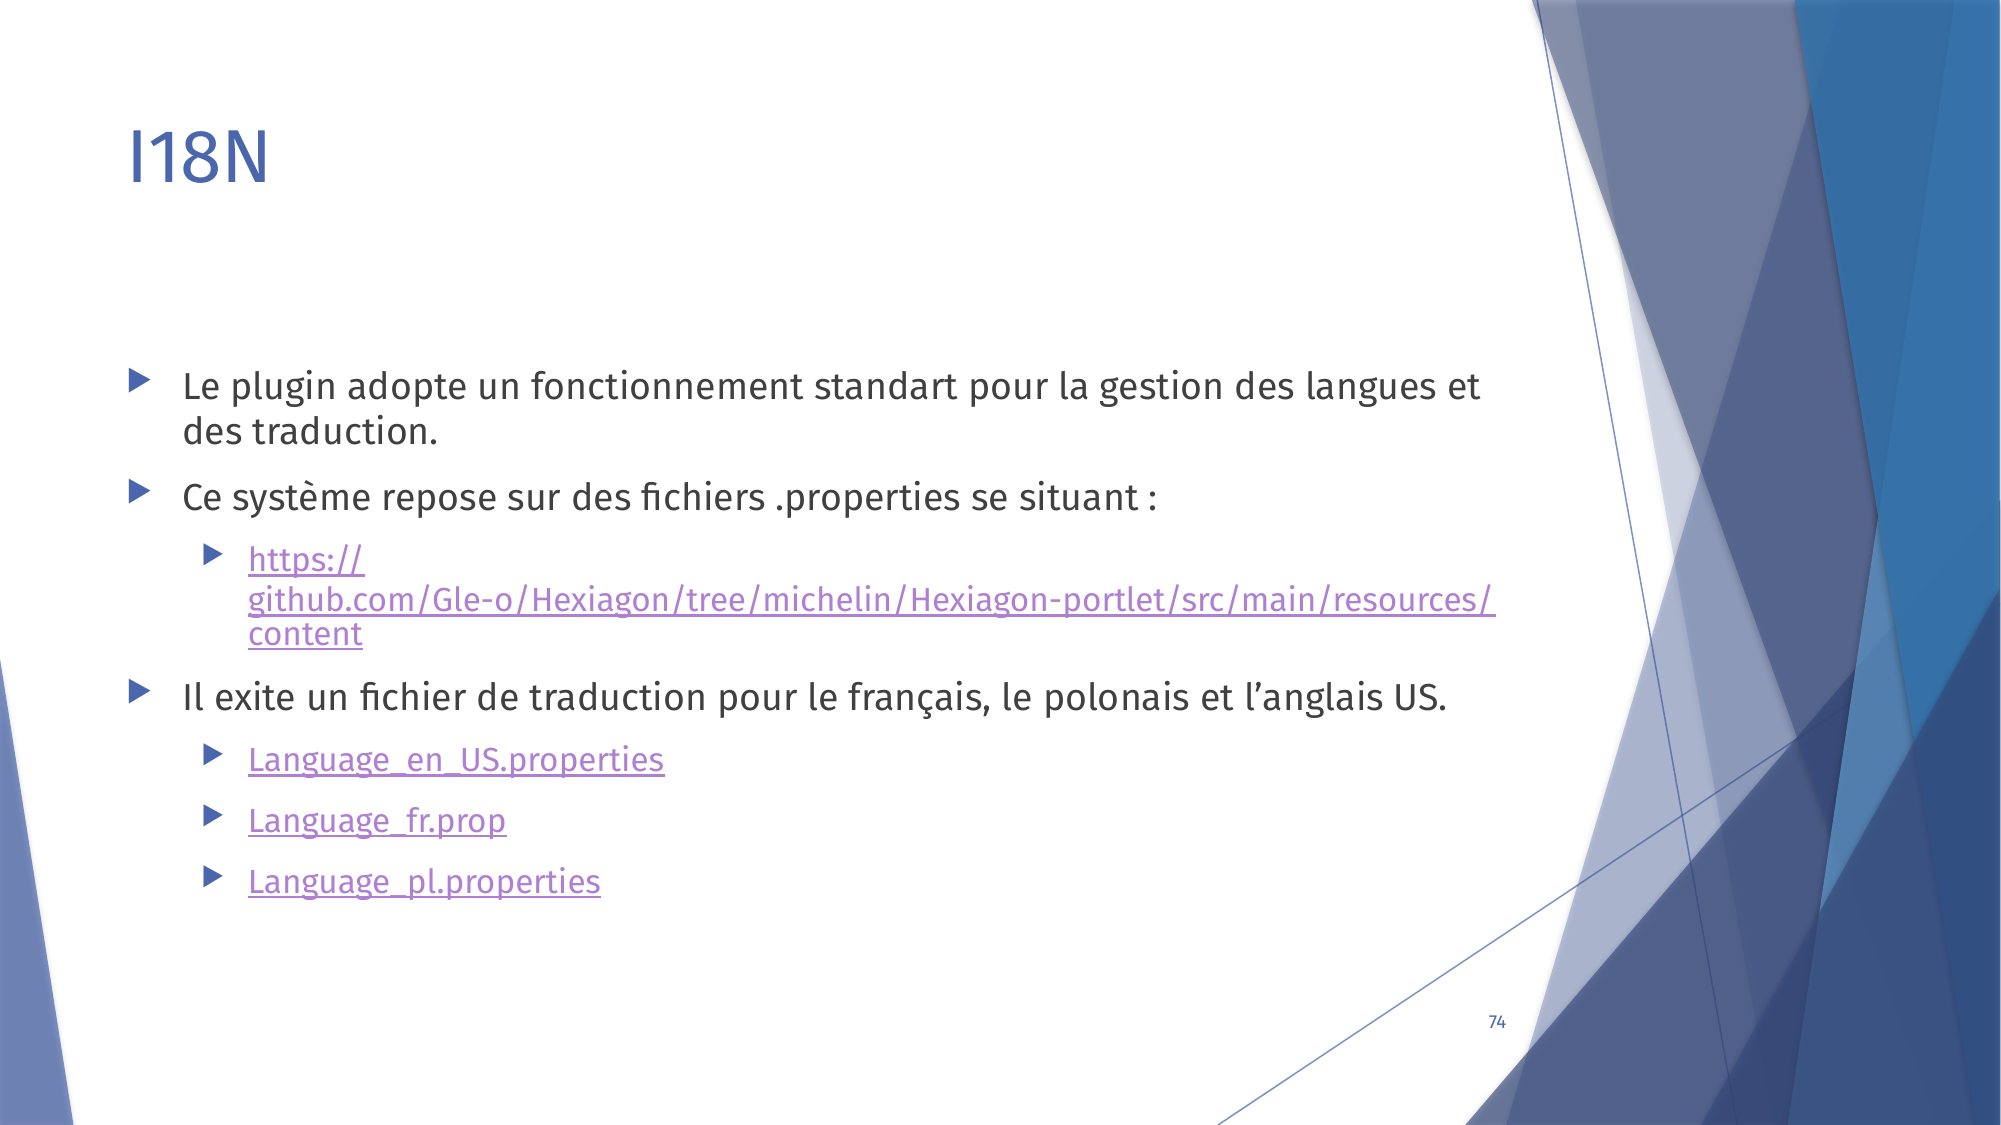

# I18N
Le plugin adopte un fonctionnement standart pour la gestion des langues et des traduction.
Ce système repose sur des fichiers .properties se situant :
https://github.com/Gle-o/Hexiagon/tree/michelin/Hexiagon-portlet/src/main/resources/content
Il exite un fichier de traduction pour le français, le polonais et l’anglais US.
Language_en_US.properties
Language_fr.prop
Language_pl.properties

74